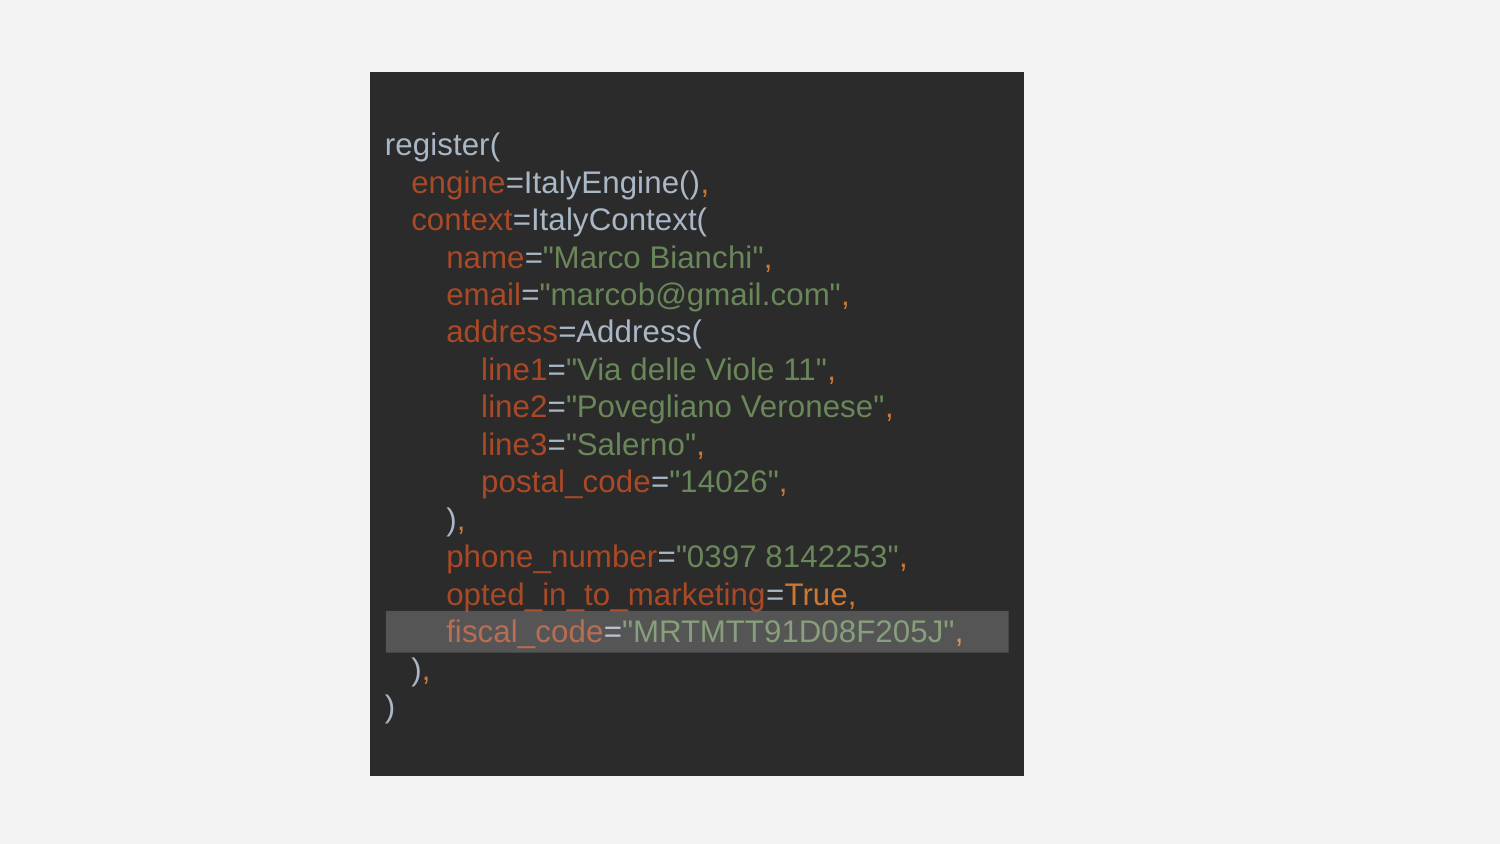

register(
   engine=ItalyEngine(),
   context=ItalyContext(
       name="Marco Bianchi",
       email="marcob@gmail.com",
       address=Address(
           line1="Via delle Viole 11",
           line2="Povegliano Veronese",
           line3="Salerno",
           postal_code="14026",
       ),
       phone_number="0397 8142253",
       opted_in_to_marketing=True,
       fiscal_code="MRTMTT91D08F205J",
   ),
)